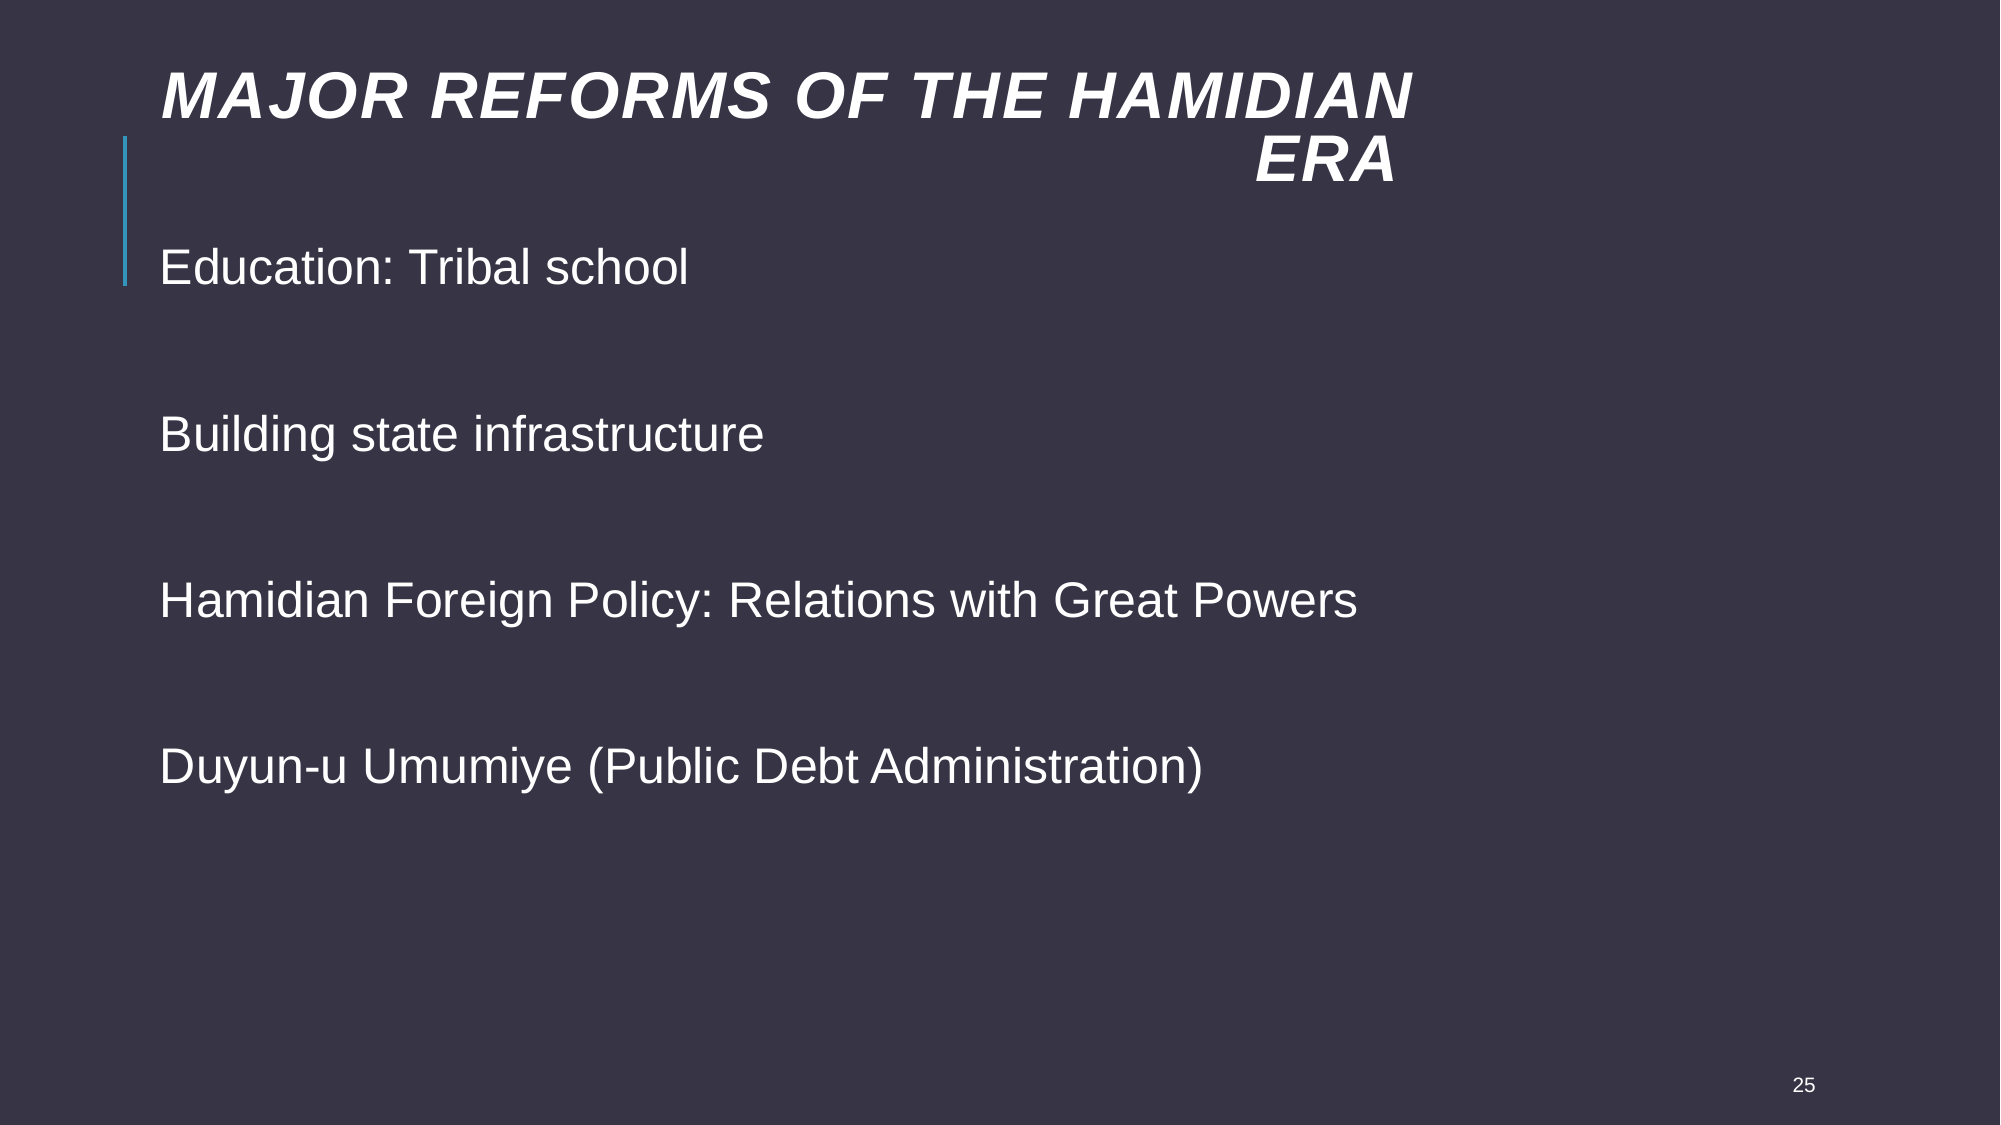

# Major Reforms of the HamIdIan Era
Education: Tribal school

Building state infrastructure

Hamidian Foreign Policy: Relations with Great Powers

Duyun-u Umumiye (Public Debt Administration)

25